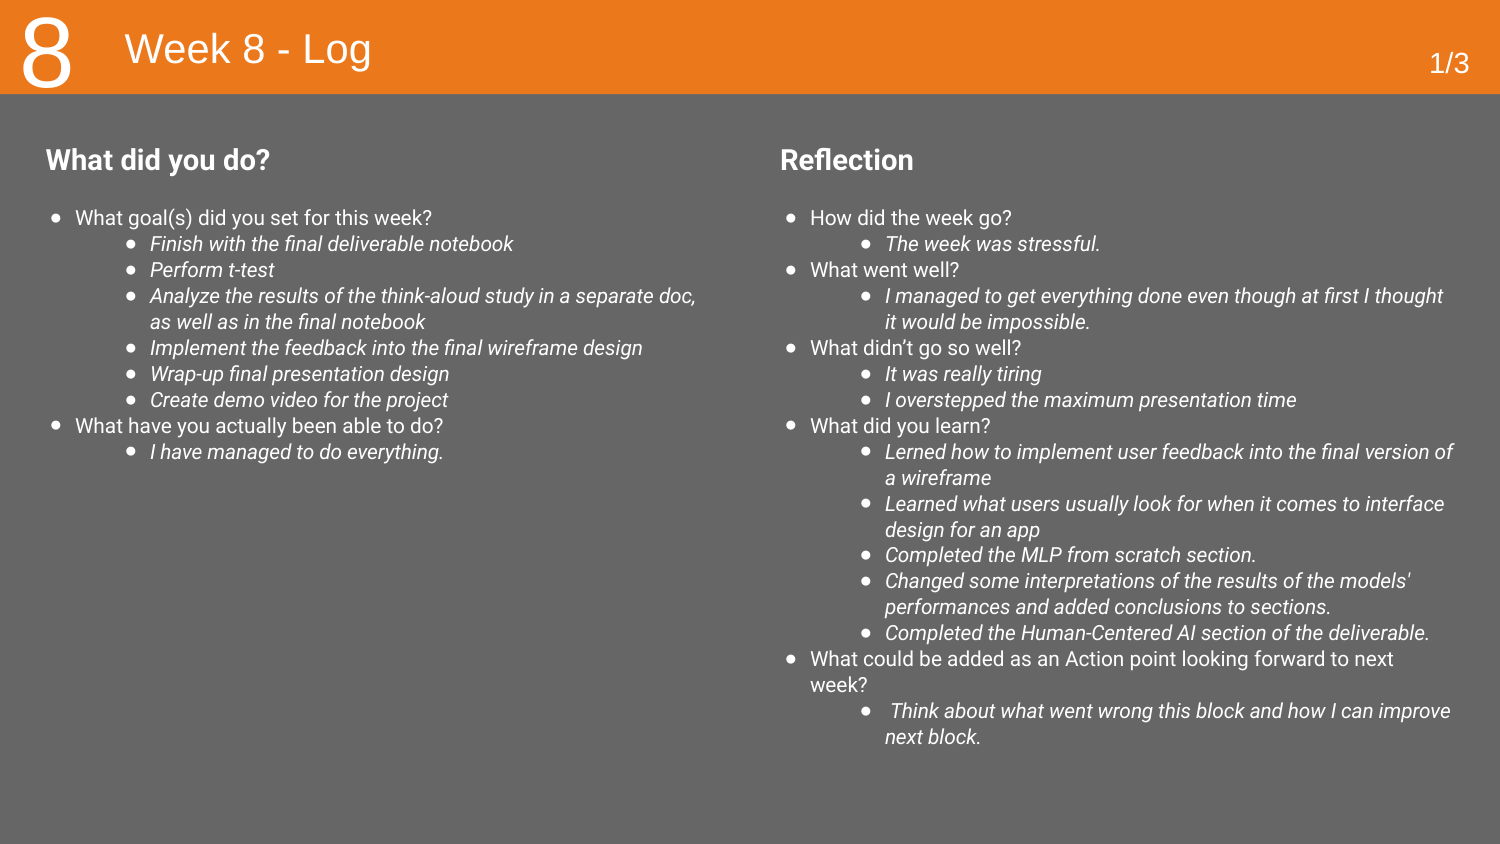

8
# Week 8 - Log
1/3

What did you do?
Reflection
What goal(s) did you set for this week?
Finish with the final deliverable notebook
Perform t-test
Analyze the results of the think-aloud study in a separate doc, as well as in the final notebook
Implement the feedback into the final wireframe design
Wrap-up final presentation design
Create demo video for the project
What have you actually been able to do?
I have managed to do everything.
How did the week go?
The week was stressful.
What went well?
I managed to get everything done even though at first I thought it would be impossible.
What didn’t go so well?
It was really tiring
I overstepped the maximum presentation time
What did you learn?
Lerned how to implement user feedback into the final version of a wireframe
Learned what users usually look for when it comes to interface design for an app
Completed the MLP from scratch section.
Changed some interpretations of the results of the models' performances and added conclusions to sections.
Completed the Human-Centered AI section of the deliverable.
What could be added as an Action point looking forward to next week?
 Think about what went wrong this block and how I can improve next block.